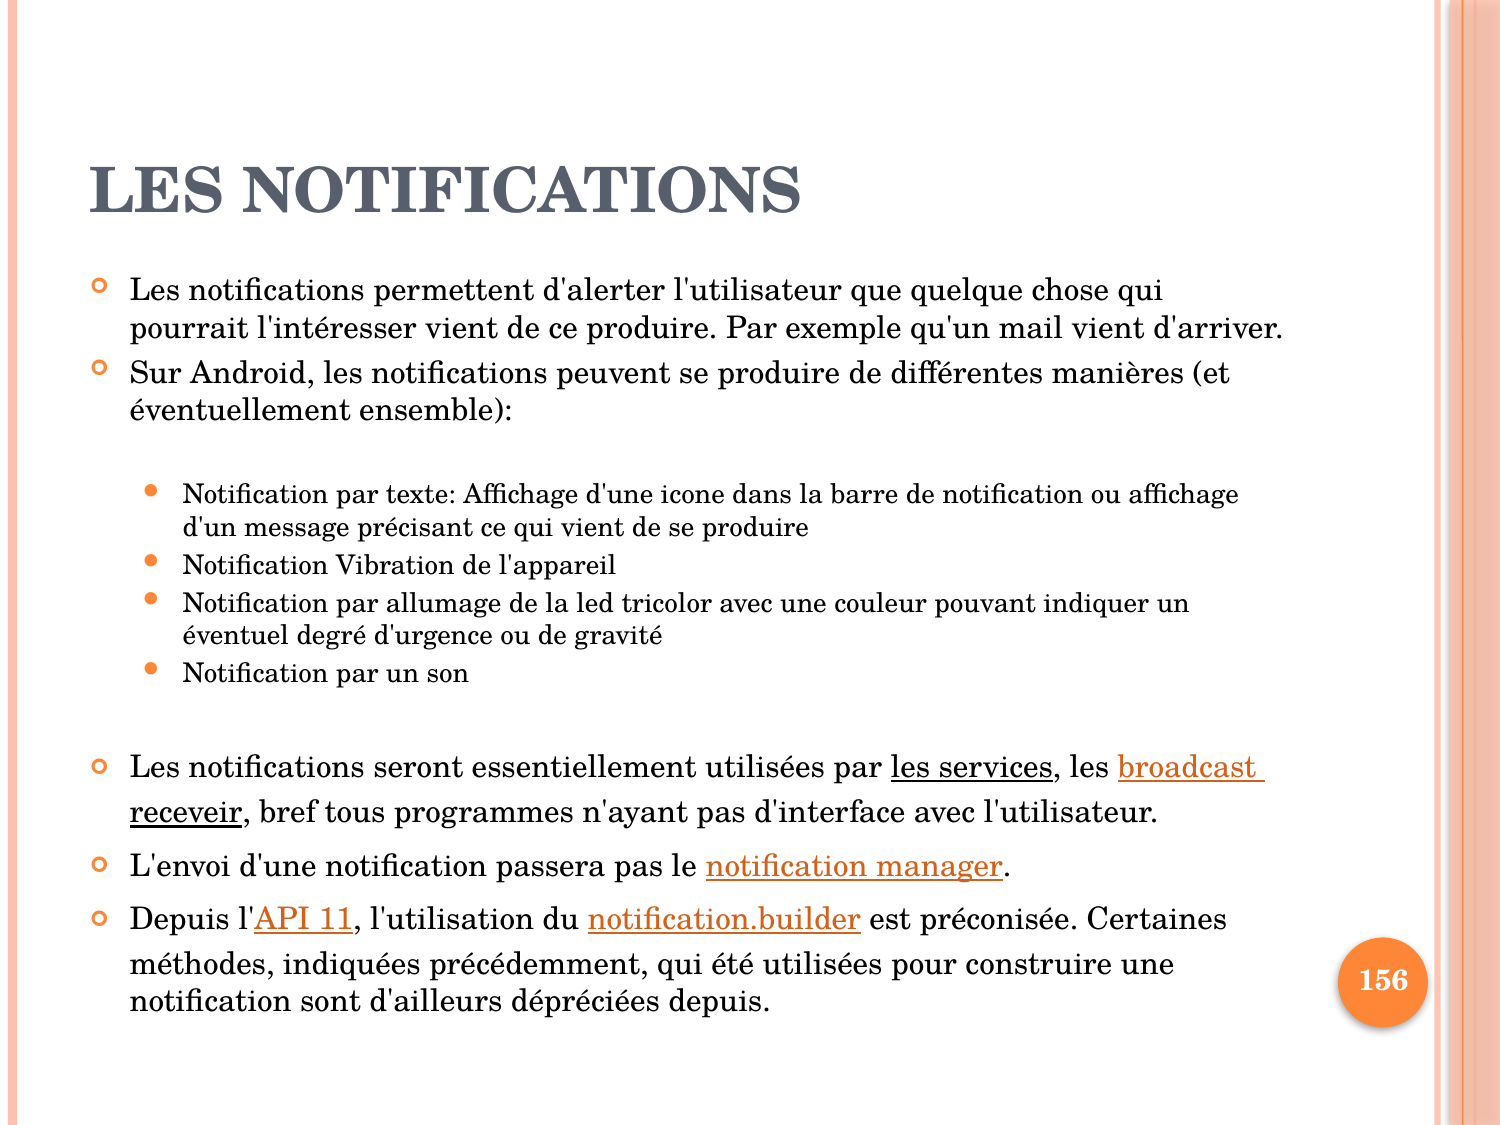

# Les Notifications
Les notifications permettent d'alerter l'utilisateur que quelque chose qui pourrait l'intéresser vient de ce produire. Par exemple qu'un mail vient d'arriver.
Sur Android, les notifications peuvent se produire de différentes manières (et éventuellement ensemble):

Notification par texte: Affichage d'une icone dans la barre de notification ou affichage d'un message précisant ce qui vient de se produire
Notification Vibration de l'appareil
Notification par allumage de la led tricolor avec une couleur pouvant indiquer un éventuel degré d'urgence ou de gravité
Notification par un son

Les notifications seront essentiellement utilisées par les services, les broadcast receveir, bref tous programmes n'ayant pas d'interface avec l'utilisateur.
L'envoi d'une notification passera pas le notification manager.
Depuis l'API 11, l'utilisation du notification.builder est préconisée. Certaines méthodes, indiquées précédemment, qui été utilisées pour construire une notification sont d'ailleurs dépréciées depuis.

156